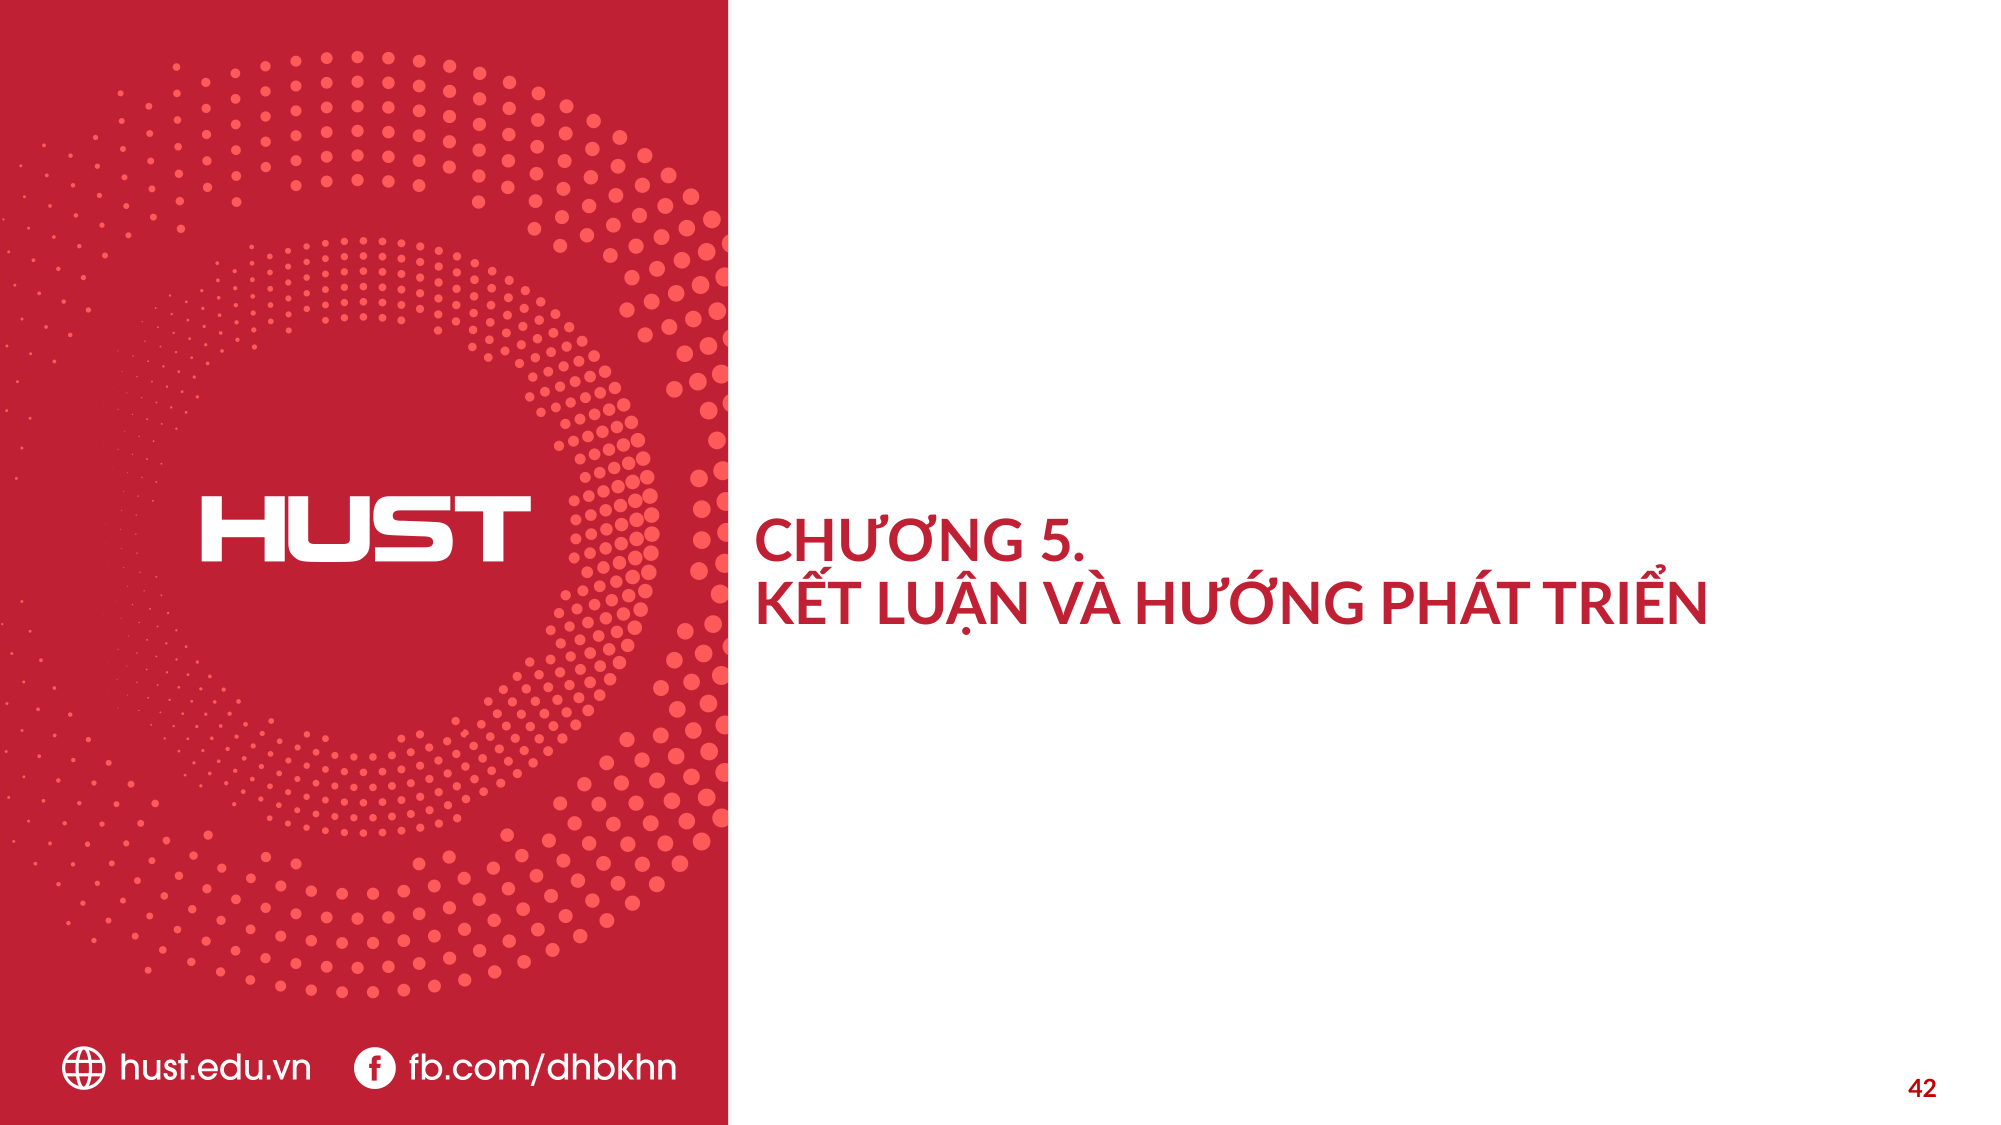

# CHƯƠNG 5. KẾT LUẬN VÀ HƯỚNG PHÁT TRIỂN
42